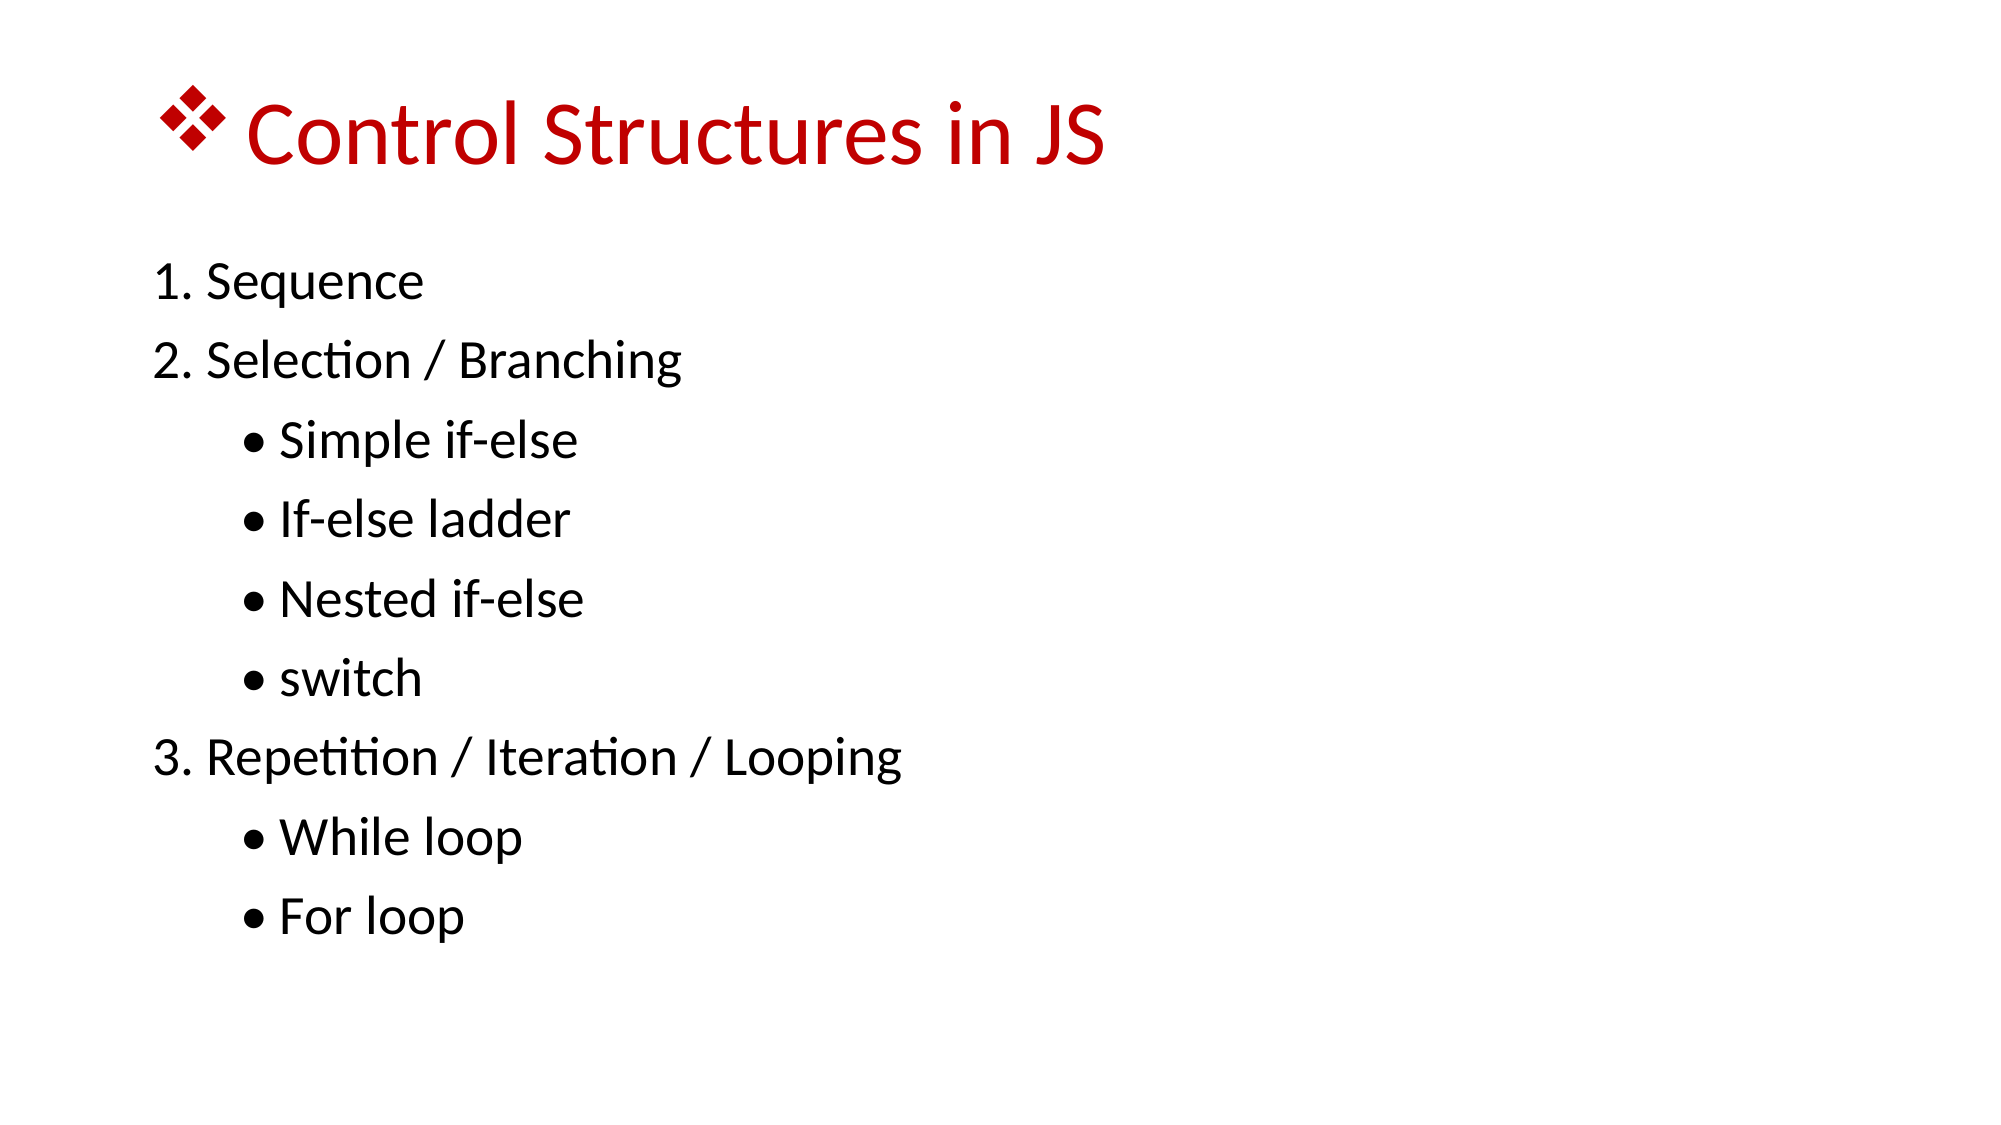

# Control Structures in JS
1. Sequence
2. Selection / Branching
       • Simple if-else
       • If-else ladder
       • Nested if-else
       • switch
3. Repetition / Iteration / Looping
       • While loop
       • For loop